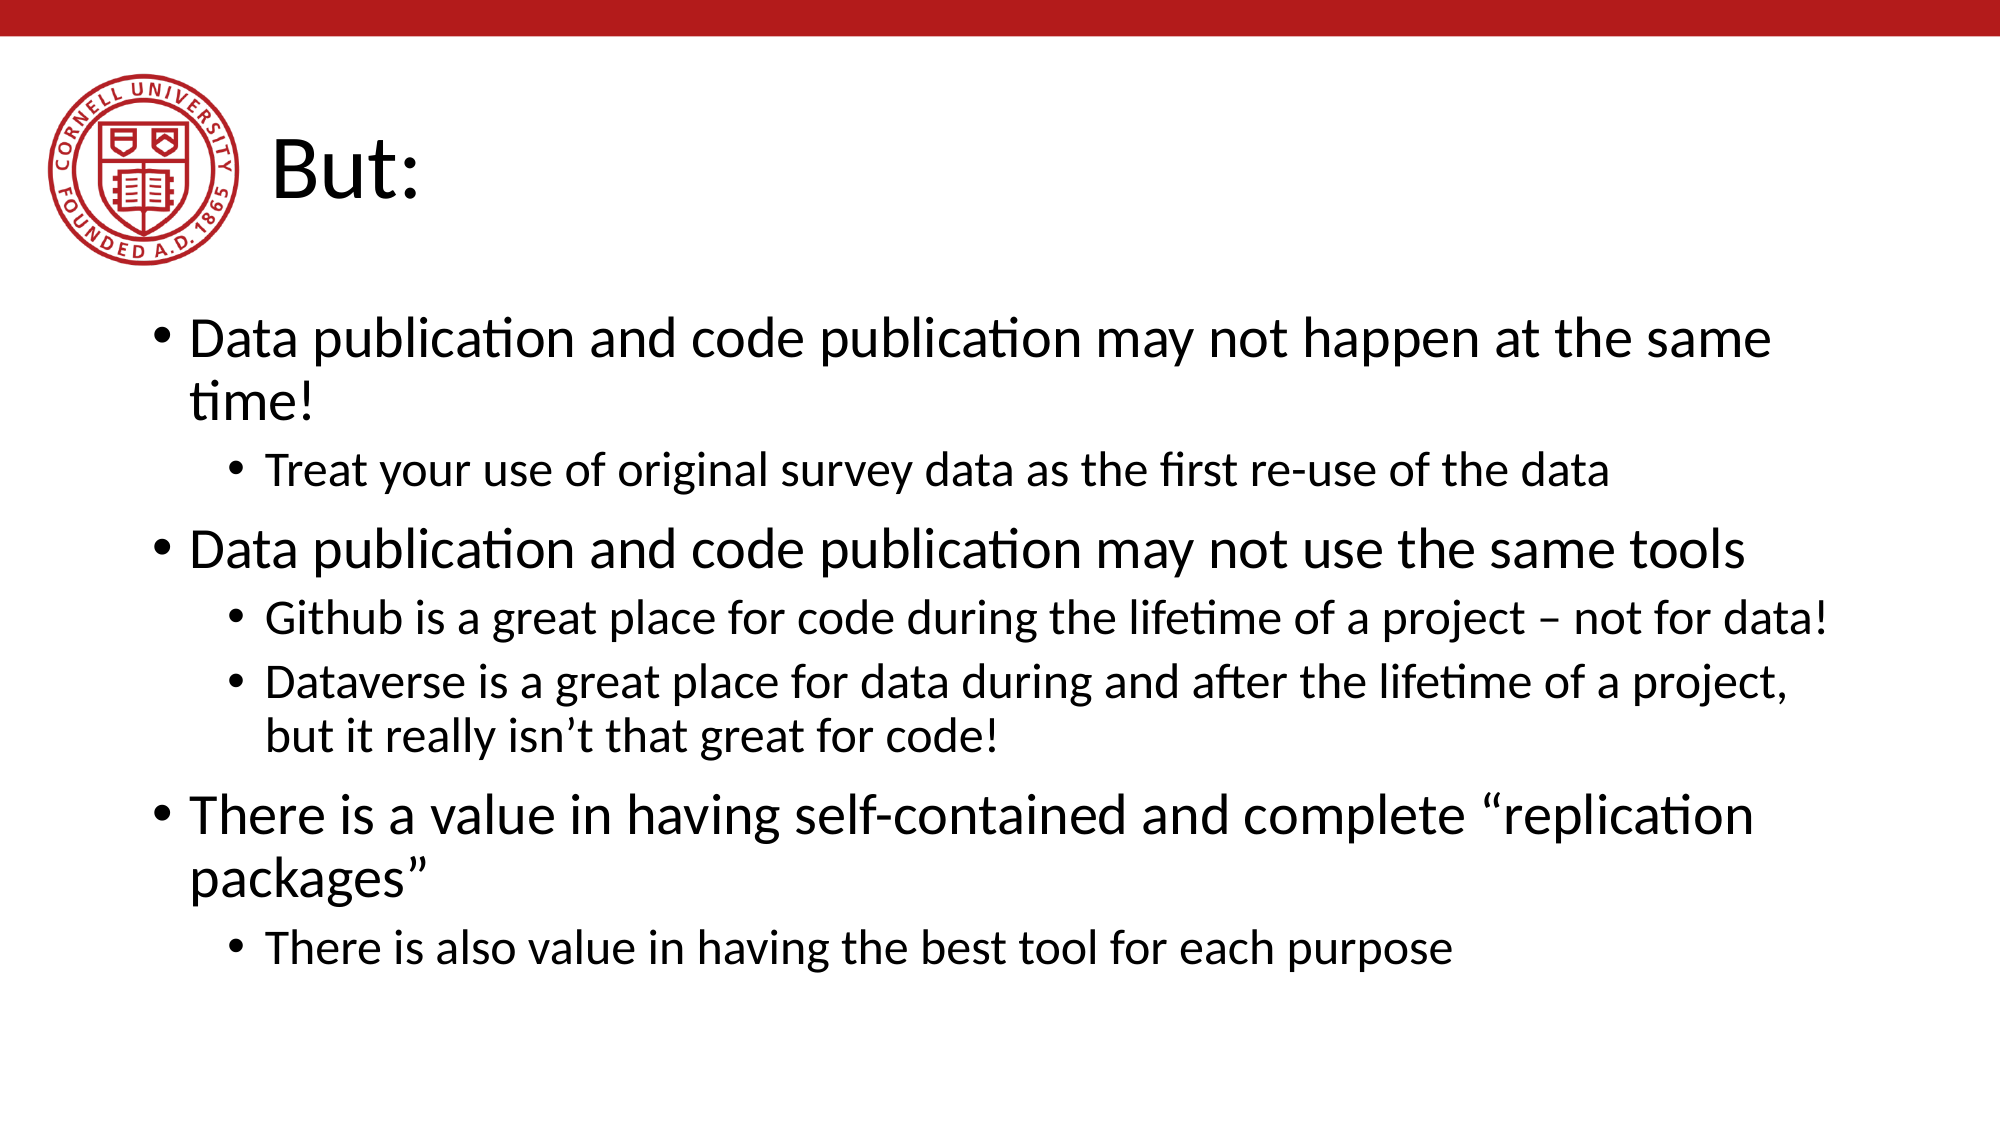

# But:
Data publication and code publication may not happen at the same time!
Treat your use of original survey data as the first re-use of the data
Data publication and code publication may not use the same tools
Github is a great place for code during the lifetime of a project – not for data!
Dataverse is a great place for data during and after the lifetime of a project, but it really isn’t that great for code!
There is a value in having self-contained and complete “replication packages”
There is also value in having the best tool for each purpose